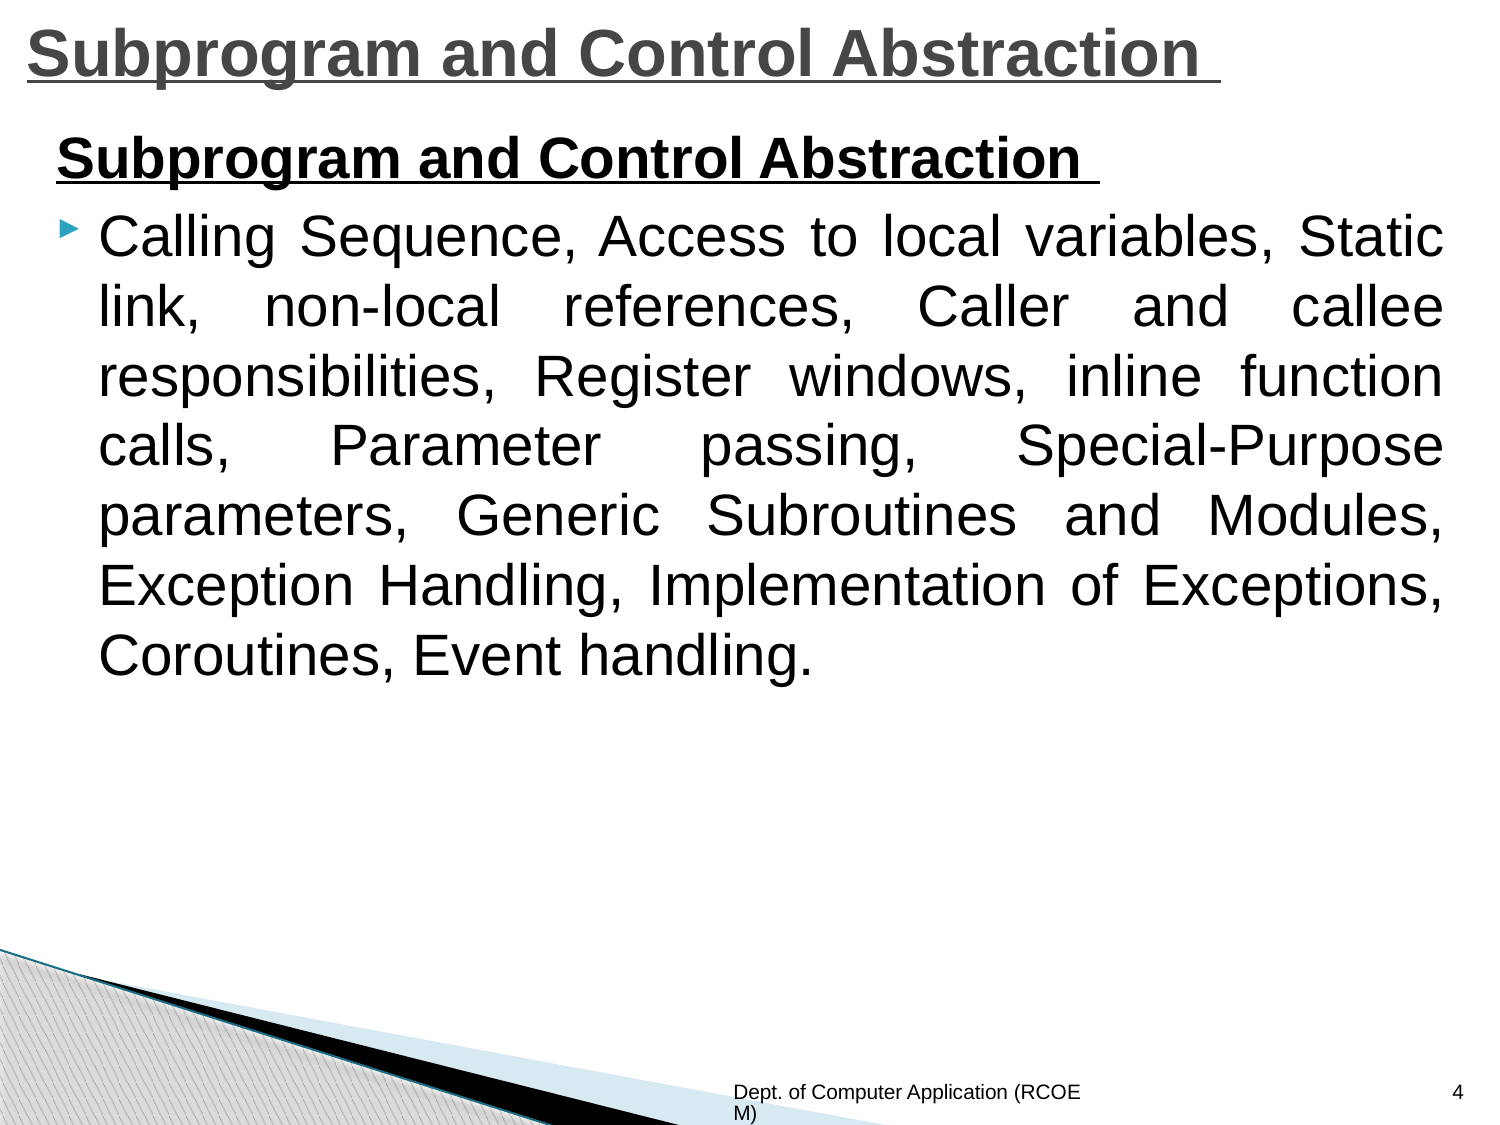

# Subprogram and Control Abstraction
Subprogram and Control Abstraction
Calling Sequence, Access to local variables, Static link, non-local references, Caller and callee responsibilities, Register windows, inline function calls, Parameter passing, Special-Purpose parameters, Generic Subroutines and Modules, Exception Handling, Implementation of Exceptions, Coroutines, Event handling.

Dept. of Computer Application (RCOEM)
4